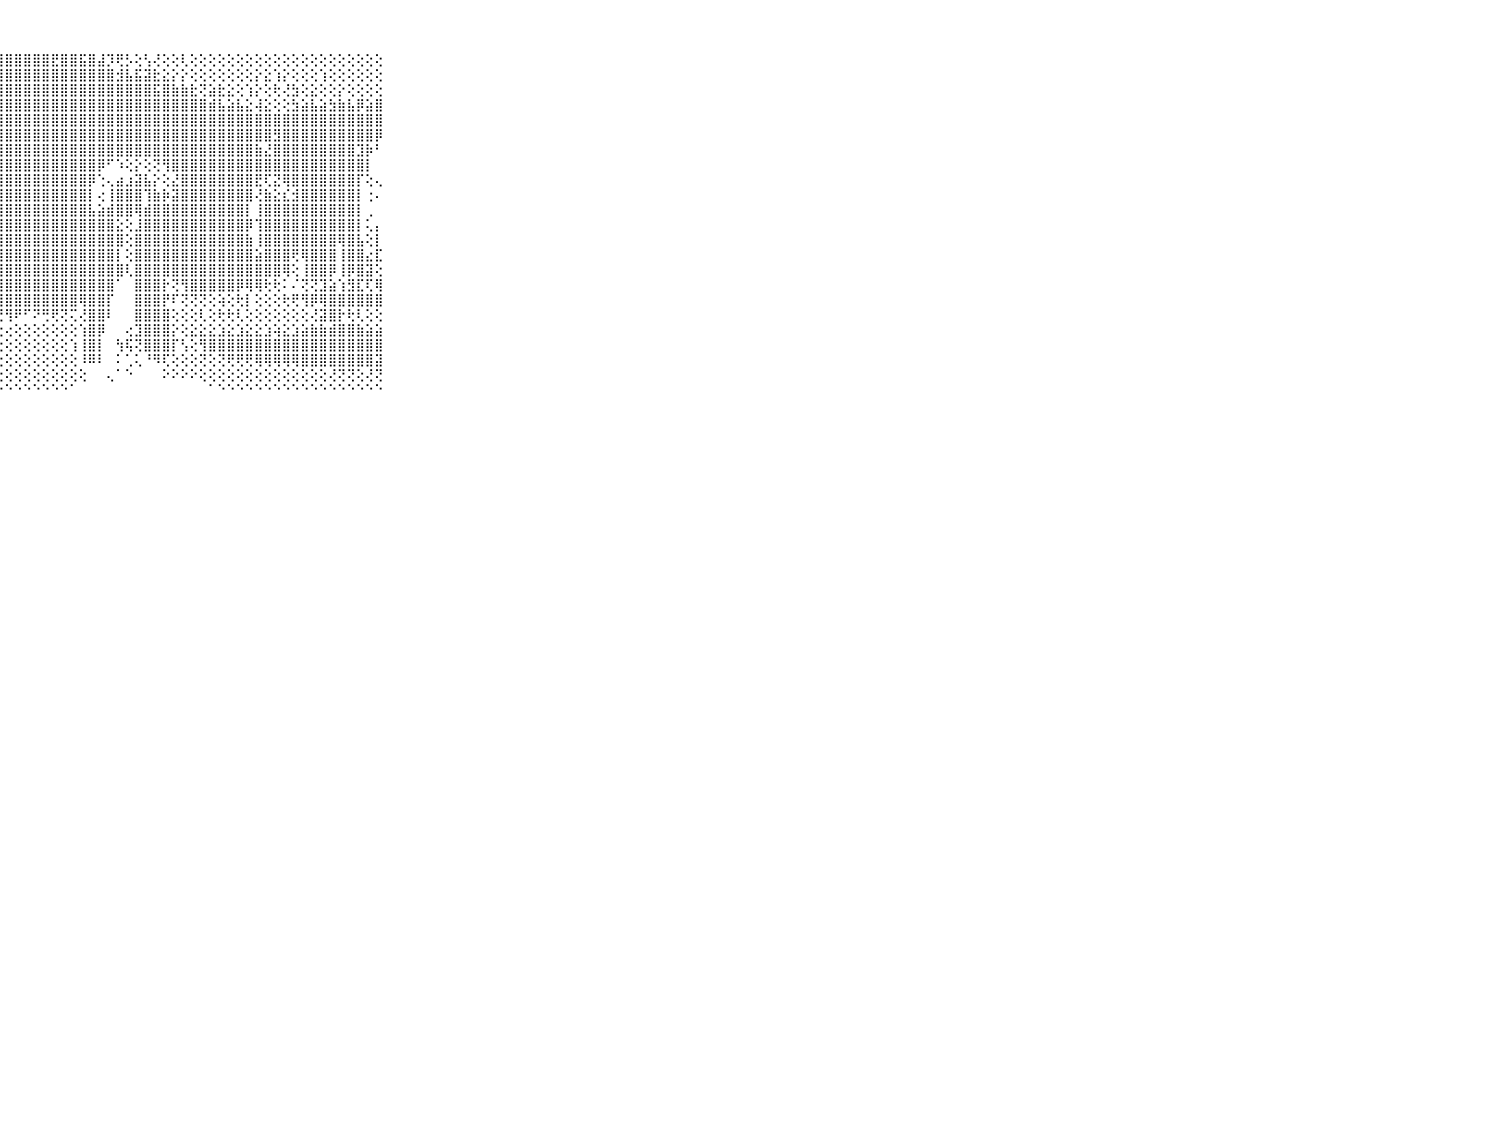

⠀⠀⠀⠀⠀⠀⠀⠀⠀⠀⠀⣿⣿⣿⣿⣿⣿⣿⣿⣿⣿⣿⣿⣿⣿⣿⣿⣿⣿⣿⣿⣿⣿⣟⣿⣿⣯⣿⣼⡹⢟⡣⢕⢣⢜⢕⢕⢇⢕⢕⢕⢕⢕⢕⢕⢕⢕⢕⢕⢕⢕⢕⢕⢕⢕⢕⢕⢕⢕⠀⠀⠀⠀⠀⠀⠀⠀⠀⠀⠀⠀
⠀⠀⠀⠀⠀⠀⠀⠀⠀⠀⠀⣿⣿⣿⣿⣿⣿⣿⣿⣿⣿⣿⣿⣿⣿⣿⣿⣿⣿⣿⣿⣿⣿⣿⣿⣿⣿⣿⣿⣿⣺⣧⣯⣽⣗⣕⡕⡕⢕⢕⢕⢕⢕⢕⢕⡕⣕⢱⡕⢕⢕⢕⢱⢕⢕⢕⢕⢕⢕⠀⠀⠀⠀⠀⠀⠀⠀⠀⠀⠀⠀
⠀⠀⠀⠀⠀⠀⠀⠀⠀⠀⠀⣿⣿⣿⣿⣿⣿⣿⣿⣿⣿⣿⣿⣿⣿⣿⣿⣿⣿⣿⣿⣿⣿⣿⣿⣿⣿⣿⣿⣿⣿⣿⣿⣿⣯⣿⣷⣷⣗⢝⣵⣗⣕⢕⢱⡕⢕⢗⢜⣳⢕⣕⢕⢕⡕⢕⢕⢕⢕⠀⠀⠀⠀⠀⠀⠀⠀⠀⠀⠀⠀
⠀⠀⠀⠀⠀⠀⠀⠀⠀⠀⠀⣿⣿⣿⣿⣿⣿⣿⣿⣿⣿⣿⣿⣿⣿⣿⣿⣿⣿⣿⣿⣿⣿⣿⣿⣿⣿⣿⣿⣿⣿⣿⣿⣿⣿⣿⣿⣿⣿⣿⣾⣧⣵⣧⣕⢼⣕⢕⢕⣳⣵⣧⣵⣳⣷⣧⡿⣵⣿⠀⠀⠀⠀⠀⠀⠀⠀⠀⠀⠀⠀
⠀⠀⠀⠀⠀⠀⠀⠀⠀⠀⠀⣿⣿⣿⣿⣿⣿⣿⣿⣿⣿⣿⣿⣿⣿⣿⣿⣿⣿⣿⣿⣿⣿⣿⣿⣿⣿⣿⣿⣿⣿⣿⣿⣿⣿⣿⣿⣿⣿⣿⣿⣿⣿⣿⣿⣿⣿⣿⣿⣿⣿⣿⣿⣿⣿⣿⣿⣿⣿⠀⠀⠀⠀⠀⠀⠀⠀⠀⠀⠀⠀
⠀⠀⠀⠀⠀⠀⠀⠀⠀⠀⠀⢿⢟⢏⢝⢝⢝⢝⢝⢿⣿⣿⣿⣿⣿⣿⣿⣿⣿⣿⣿⣿⣿⣿⣿⣿⣿⣿⣿⣿⣿⣿⣿⣿⣿⣿⣿⣿⣿⣿⣿⣿⣿⣿⣿⣿⣿⣻⣿⣿⣿⣿⣿⣿⣿⣿⣿⣿⡿⠀⠀⠀⠀⠀⠀⠀⠀⠀⠀⠀⠀
⠀⠀⠀⠀⠀⠀⠀⠀⠀⠀⠀⠒⢖⢦⢤⢤⠌⢙⠗⢵⡕⢝⢿⣿⣿⣿⣿⣿⣿⣿⣿⣿⣿⣿⣿⣿⣿⣿⣿⣿⣿⣿⣿⣿⣿⣿⣿⣿⣿⣿⣿⣿⣿⣿⣿⣷⣜⣿⣿⣿⣿⣿⣿⣿⣿⣿⣹⡷⠃⠀⠀⠀⠀⠀⠀⠀⠀⠀⠀⠀⠀
⠀⠀⠀⠀⠀⠀⠀⠀⠀⠀⠀⢅⢔⢔⢔⢕⢕⢕⢕⢕⢝⣧⡕⢻⣿⣿⣿⣿⣿⣿⣿⣿⣿⣿⣿⣿⣿⣿⡿⠋⠱⢕⡕⢕⢝⢻⣿⣿⣿⣿⣿⣿⣿⣿⣿⣿⣿⣿⣿⣿⣿⣿⣿⣿⣿⣿⣿⡇⠀⠀⠀⠀⠀⠀⠀⠀⠀⠀⠀⠀⠀
⠀⠀⠀⠀⠀⠀⠀⠀⠀⠀⠀⣱⣕⣕⣕⣕⢕⢕⢕⢕⢕⢜⣷⡕⢻⣿⣿⣿⣿⣿⣿⣿⣿⣿⣿⣿⣿⡿⢑⢄⣴⣰⣽⣧⡕⢕⣜⣿⣿⣿⣿⣿⣿⣿⣿⣟⢏⣝⢿⣿⣿⣿⣿⣿⣿⣿⡏⢕⢄⠀⠀⠀⠀⠀⠀⠀⠀⠀⠀⠀⠀
⠀⠀⠀⠀⠀⠀⠀⠀⠀⠀⠀⣿⣿⣿⣿⣿⣿⣷⣷⣷⣧⣵⣽⣇⢸⣿⣿⣿⣿⣿⣿⣿⣿⣿⣿⣿⣿⡇⢔⢸⣿⣿⣿⢹⣷⡷⣽⣿⣿⣿⣿⣿⣿⣿⣿⢜⣷⣕⣎⣺⣿⣿⣿⣿⣿⣿⡇⢐⠄⠀⠀⠀⠀⠀⠀⠀⠀⠀⠀⠀⠀
⠀⠀⠀⠀⠀⠀⠀⠀⠀⠀⠀⣿⣿⣿⣿⣿⣿⣿⣿⣿⣿⣿⣿⡇⢸⣿⣿⣿⣿⣿⣿⣿⣿⣿⣿⣿⣿⣧⣵⣾⣿⣿⢿⣾⣿⣿⣿⣿⣿⣿⣿⣿⣿⣿⡇⢸⣿⣿⣿⣿⣿⣿⣿⣿⣿⣿⡇⢀⠀⠀⠀⠀⠀⠀⠀⠀⠀⠀⠀⠀⠀
⠀⠀⠀⠀⠀⠀⠀⠀⠀⠀⠀⣿⣿⣿⣿⣿⣿⣿⣿⣿⣿⣿⣿⣏⢸⣿⣿⣿⣿⣿⣿⣿⣿⣿⣿⣿⣿⣿⣿⣿⣕⢕⣸⣿⣿⣿⣿⣿⣿⣿⣿⣿⣿⣿⡿⢹⣿⣿⣿⣿⣿⣿⣿⣿⣿⣿⡇⢅⡄⠀⠀⠀⠀⠀⠀⠀⠀⠀⠀⠀⠀
⠀⠀⠀⠀⠀⠀⠀⠀⠀⠀⠀⣿⣿⣿⣿⣿⣿⣿⣿⣿⣿⣿⣿⢟⢸⣿⣿⣿⣿⣿⣿⣿⣿⣿⣿⣿⣿⣿⣿⣿⣿⢕⣿⣿⣿⣿⣿⣿⣿⣿⣿⣿⣿⣿⣷⢸⣿⣿⣿⣿⣿⣿⣿⣿⢿⣿⣧⢕⡇⠀⠀⠀⠀⠀⠀⠀⠀⠀⠀⠀⠀
⠀⠀⠀⠀⠀⠀⠀⠀⠀⠀⠀⣿⣿⣿⣿⣿⣿⣿⣿⣿⣿⣿⣿⢕⣸⣿⣿⣿⣿⣿⣿⣿⣿⣿⣿⣿⣿⣿⣿⣿⡇⢕⣿⣿⣿⣿⣿⣿⣿⣿⣿⣿⣿⣿⣿⣵⣿⣿⣿⢟⢿⣿⣿⣿⢸⣿⣿⣔⣏⠀⠀⠀⠀⠀⠀⠀⠀⠀⠀⠀⠀
⠀⠀⠀⠀⠀⠀⠀⠀⠀⠀⠀⣿⣿⣿⣿⣿⣿⣿⣿⣿⣿⣿⣿⢇⢸⣿⣿⣿⣿⣿⣿⣿⣿⣿⣿⣿⣿⣿⣿⣿⣿⢇⣿⣿⣿⣿⣿⣿⣿⣿⣿⣿⣿⣿⣿⣿⣿⣿⢿⢕⢸⣿⣿⡿⢸⡿⣿⣽⢕⠀⠀⠀⠀⠀⠀⠀⠀⠀⠀⠀⠀
⠀⠀⠀⠀⠀⠀⠀⠀⠀⠀⠀⣿⣿⣿⣿⣿⣿⣿⣿⣿⣿⣿⣿⢕⣺⣿⣿⣿⣿⣿⣿⣿⣿⣿⣿⣿⣿⣿⣿⣿⠁⠀⣿⣿⣿⡗⢝⢻⣿⣿⣿⣿⣿⡿⢿⢿⢗⢗⠅⠌⢝⢝⣹⣵⢱⣻⣏⢏⢿⠀⠀⠀⠀⠀⠀⠀⠀⠀⠀⠀⠀
⠀⠀⠀⠀⠀⠀⠀⠀⠀⠀⠀⣿⣿⣿⣿⣿⣿⣿⣿⣿⣿⣿⣿⢕⢸⣿⣿⣿⣿⣿⣿⣿⣿⣿⣿⣿⢿⣿⣿⡏⠀⠀⣿⣿⣿⡟⠏⢝⢝⢝⢕⢵⢕⢗⡇⢕⢕⢕⢗⢟⢻⡿⢿⣿⣿⣿⣿⣿⣿⠀⠀⠀⠀⠀⠀⠀⠀⠀⠀⠀⠀
⠀⠀⠀⠀⠀⠀⠀⠀⠀⠀⠀⢝⣝⣝⣹⣽⣽⣵⢜⣝⢕⣕⣕⣕⣸⣿⡿⢟⢻⠟⠋⠝⢛⢟⢝⢍⢜⣿⣿⠇⠀⠀⣿⣿⣿⣿⢕⢕⢕⢇⢕⢗⢗⢇⢕⢕⢕⢕⢕⢕⢕⢜⣽⣿⡗⢗⢇⢕⢕⠀⠀⠀⠀⠀⠀⠀⠀⠀⠀⠀⠀
⠀⠀⠀⠀⠀⠀⠀⠀⠀⠀⠀⣼⣿⣿⡷⢿⠷⠿⢟⢛⢟⢝⢍⢝⢕⢕⢔⢔⢔⢕⢕⢕⢕⢕⢕⢕⢱⣿⡿⠀⠀⢔⣹⣿⣿⣿⡕⢕⣕⣕⣕⣱⣕⣱⣕⣕⣱⢵⣕⣱⣵⣷⣷⣾⣿⣿⣷⣵⣵⠀⠀⠀⠀⠀⠀⠀⠀⠀⠀⠀⠀
⠀⠀⠀⠀⠀⠀⠀⠀⠀⠀⠀⢁⢔⢔⢕⢕⢕⢕⢕⢕⢕⢕⢕⢕⢕⢕⢕⢕⢕⢕⢕⢕⢕⢕⢕⢱⢸⣿⡇⠀⢳⢯⢝⣿⣿⣿⡏⢣⢕⢻⣿⣿⣿⣿⣿⣿⣿⣿⣿⣿⣿⣿⣿⣿⣿⣿⣿⣿⣿⠀⠀⠀⠀⠀⠀⠀⠀⠀⠀⠀⠀
⠀⠀⠀⠀⠀⠀⠀⠀⠀⠀⠀⢕⢕⢕⢕⢕⢕⢕⢕⢕⢕⢕⢕⢕⢕⢕⢕⢕⢕⢕⢕⢕⢕⢕⢕⢕⠸⠿⠇⠀⠅⢁⢅⠘⠻⢏⢕⢕⢕⢝⢕⢝⢟⢟⢟⢿⢿⢿⢿⢿⣿⣿⣿⣿⣿⣿⣿⣿⣽⠀⠀⠀⠀⠀⠀⠀⠀⠀⠀⠀⠀
⠀⠀⠀⠀⠀⠀⠀⠀⠀⠀⠀⢕⢕⢕⢕⢕⢕⢕⢕⢕⢕⢕⢕⢕⢕⢕⢕⢕⢕⢕⢕⢕⢕⢕⢕⢕⢕⠀⠀⢄⠁⠑⠀⠀⠀⠕⠕⠕⠕⢕⢕⢕⢕⢕⢕⢕⢕⢕⢕⢕⢕⢕⢕⢜⢝⢝⢕⢜⢝⠀⠀⠀⠀⠀⠀⠀⠀⠀⠀⠀⠀
⠀⠀⠀⠀⠀⠀⠀⠀⠀⠀⠀⠑⠑⠑⠑⠑⠑⠑⠑⠑⠑⠑⠑⠑⠑⠑⠑⠑⠑⠑⠑⠑⠑⠑⠑⠁⠀⠀⠀⠀⠀⠀⠀⠀⠀⠀⠀⠀⠀⠀⠁⠑⠑⠑⠑⠑⠑⠑⠑⠑⠑⠑⠑⠑⠑⠑⠑⠑⠑⠀⠀⠀⠀⠀⠀⠀⠀⠀⠀⠀⠀